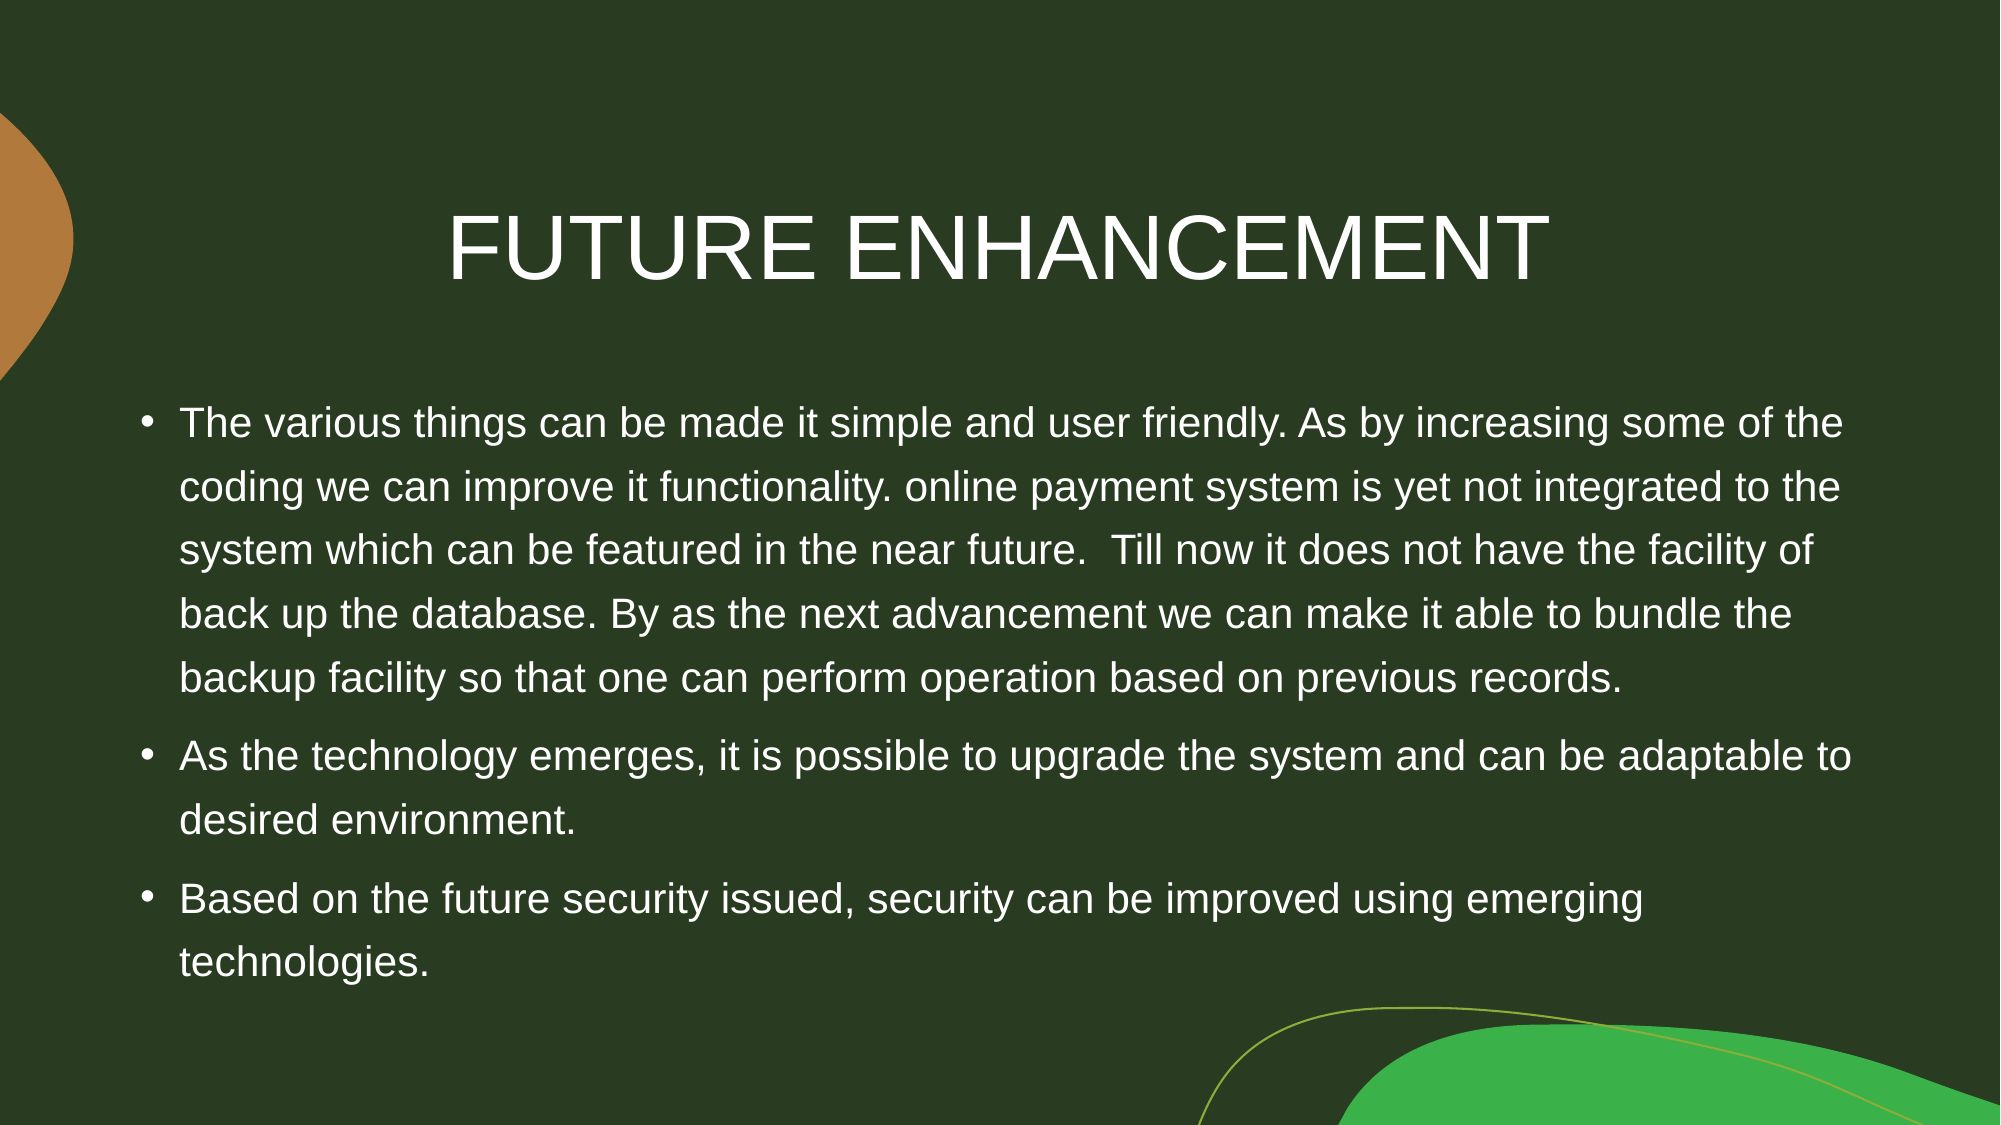

# FUTURE ENHANCEMENT
The various things can be made it simple and user friendly. As by increasing some of the coding we can improve it functionality. online payment system is yet not integrated to the system which can be featured in the near future.  Till now it does not have the facility of back up the database. By as the next advancement we can make it able to bundle the backup facility so that one can perform operation based on previous records.
As the technology emerges, it is possible to upgrade the system and can be adaptable to desired environment.
Based on the future security issued, security can be improved using emerging technologies.